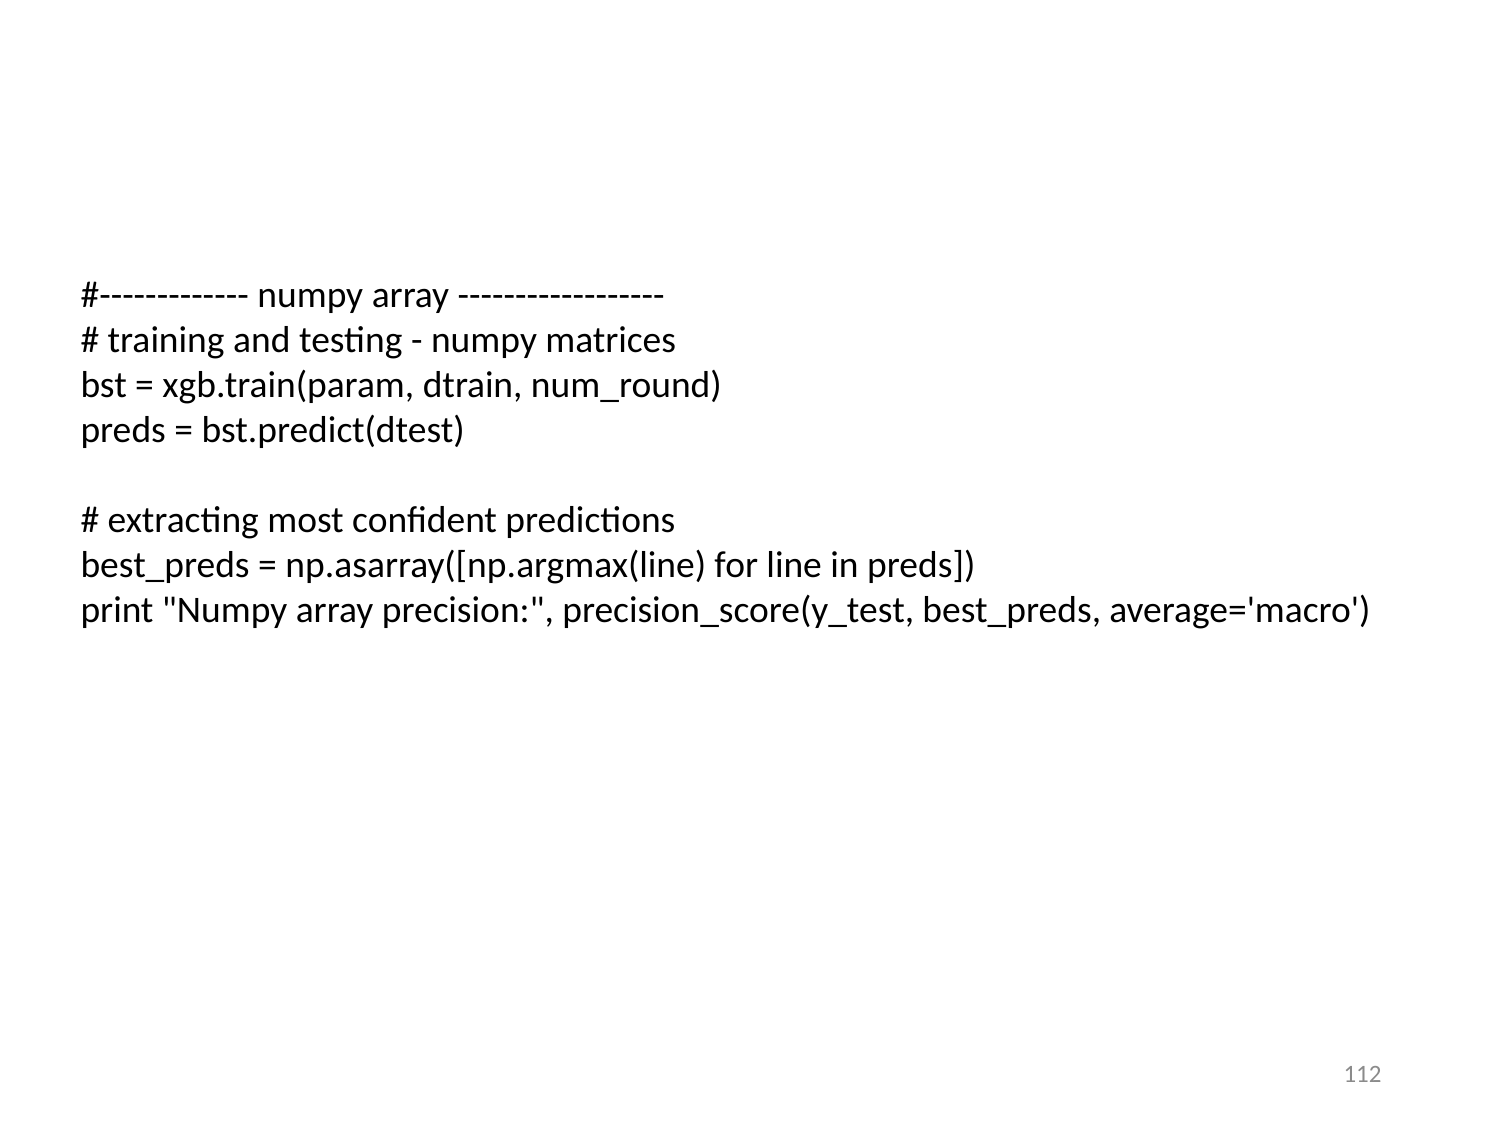

#------------- numpy array ------------------
# training and testing - numpy matrices
bst = xgb.train(param, dtrain, num_round)
preds = bst.predict(dtest)

# extracting most confident predictions
best_preds = np.asarray([np.argmax(line) for line in preds])
print "Numpy array precision:", precision_score(y_test, best_preds, average='macro')
112